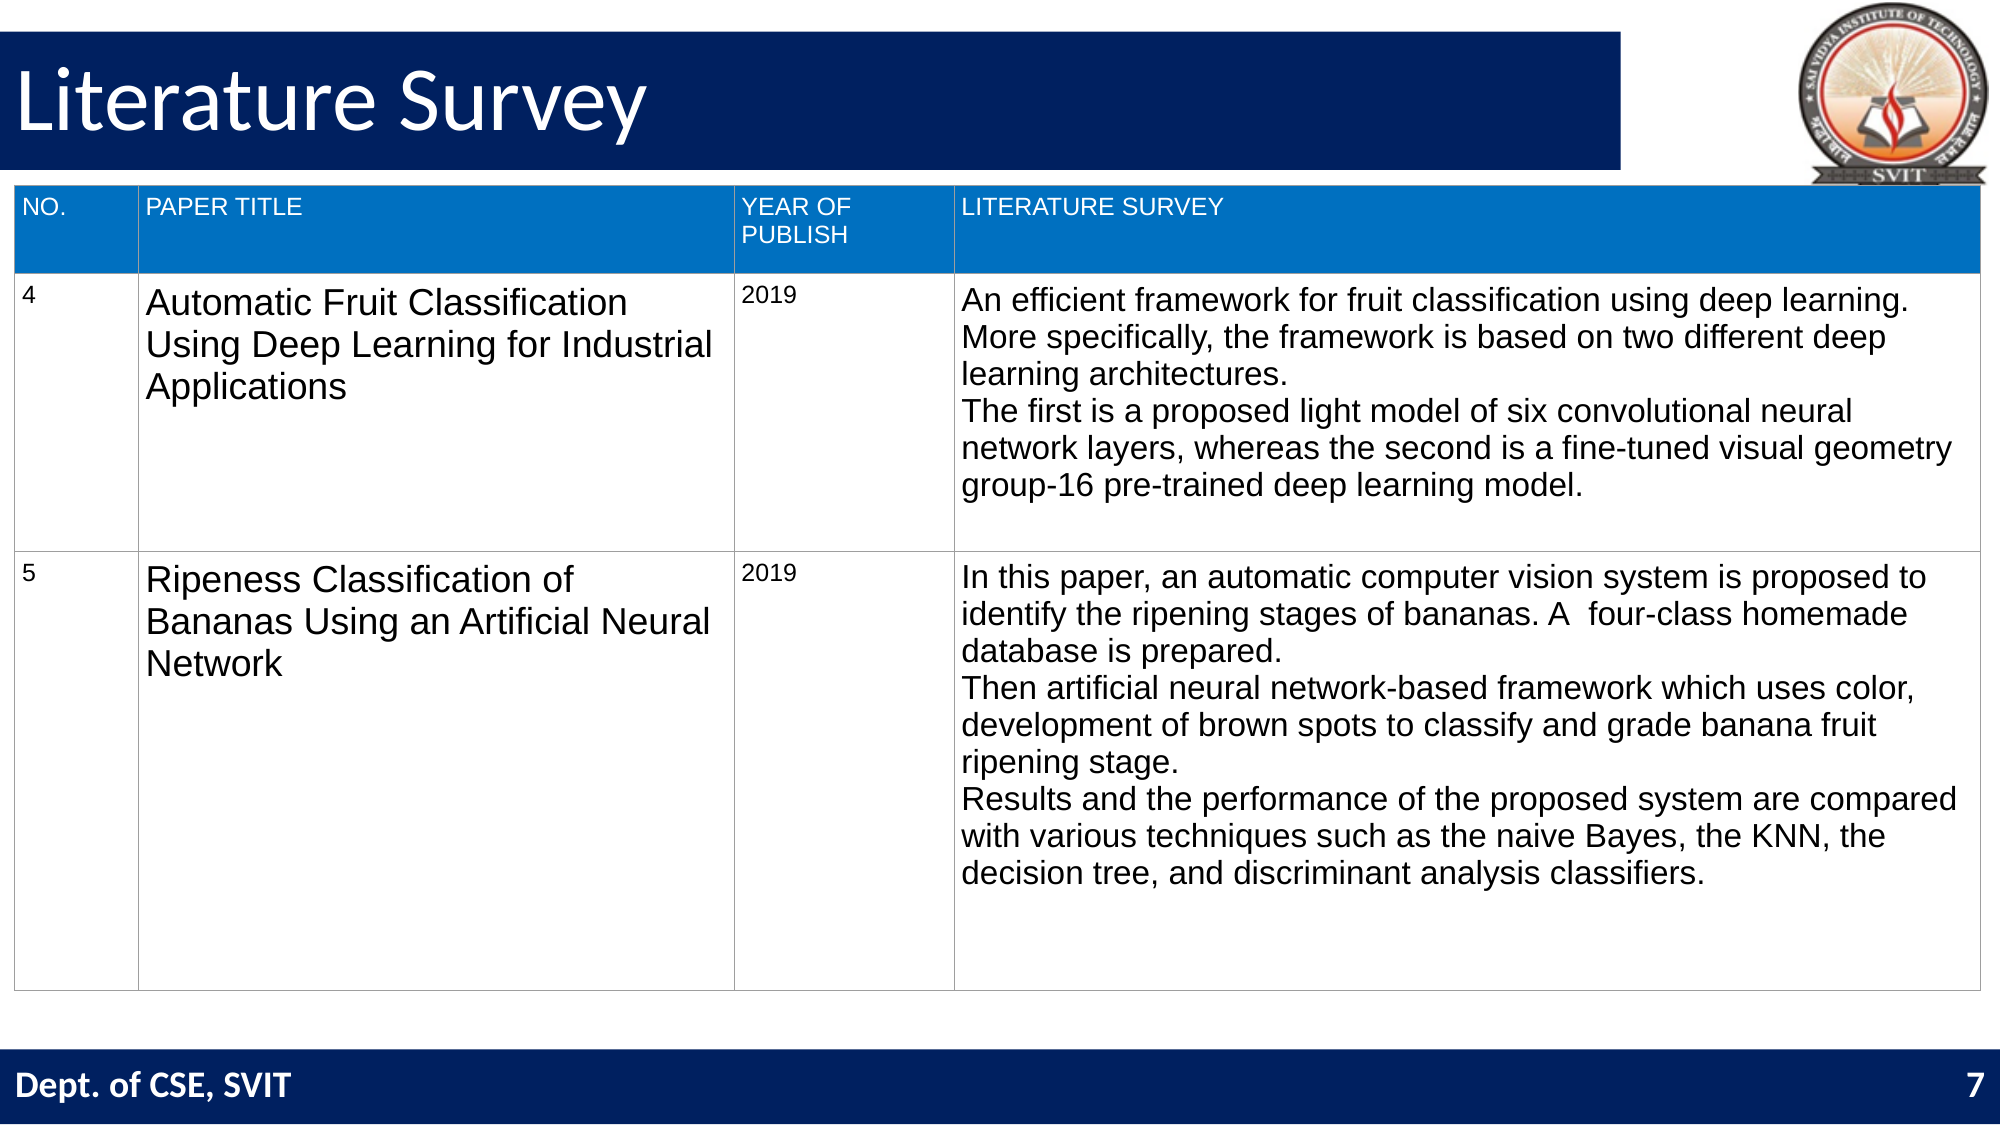

# Literature Survey
| NO. | PAPER TITLE | YEAR OF PUBLISH | LITERATURE SURVEY |
| --- | --- | --- | --- |
| 4 | Automatic Fruit Classification Using Deep Learning for Industrial Applications | 2019 | An efficient framework for fruit classification using deep learning. More specifically, the framework is based on two different deep learning architectures.  The first is a proposed light model of six convolutional neural network layers, whereas the second is a fine-tuned visual geometry group-16 pre-trained deep learning model. |
| 5 | Ripeness Classification of Bananas Using an Artificial Neural Network | 2019 | In this paper, an automatic computer vision system is proposed to identify the ripening stages of bananas. A  four-class homemade database is prepared. Then artificial neural network-based framework which uses color, development of brown spots to classify and grade banana fruit ripening stage. Results and the performance of the proposed system are compared with various techniques such as the naive Bayes, the KNN, the decision tree, and discriminant analysis classifiers. |

Dept. of CSE, SVIT
7
Dept. of ISE, SVIT                                                                                                                                                                                     7